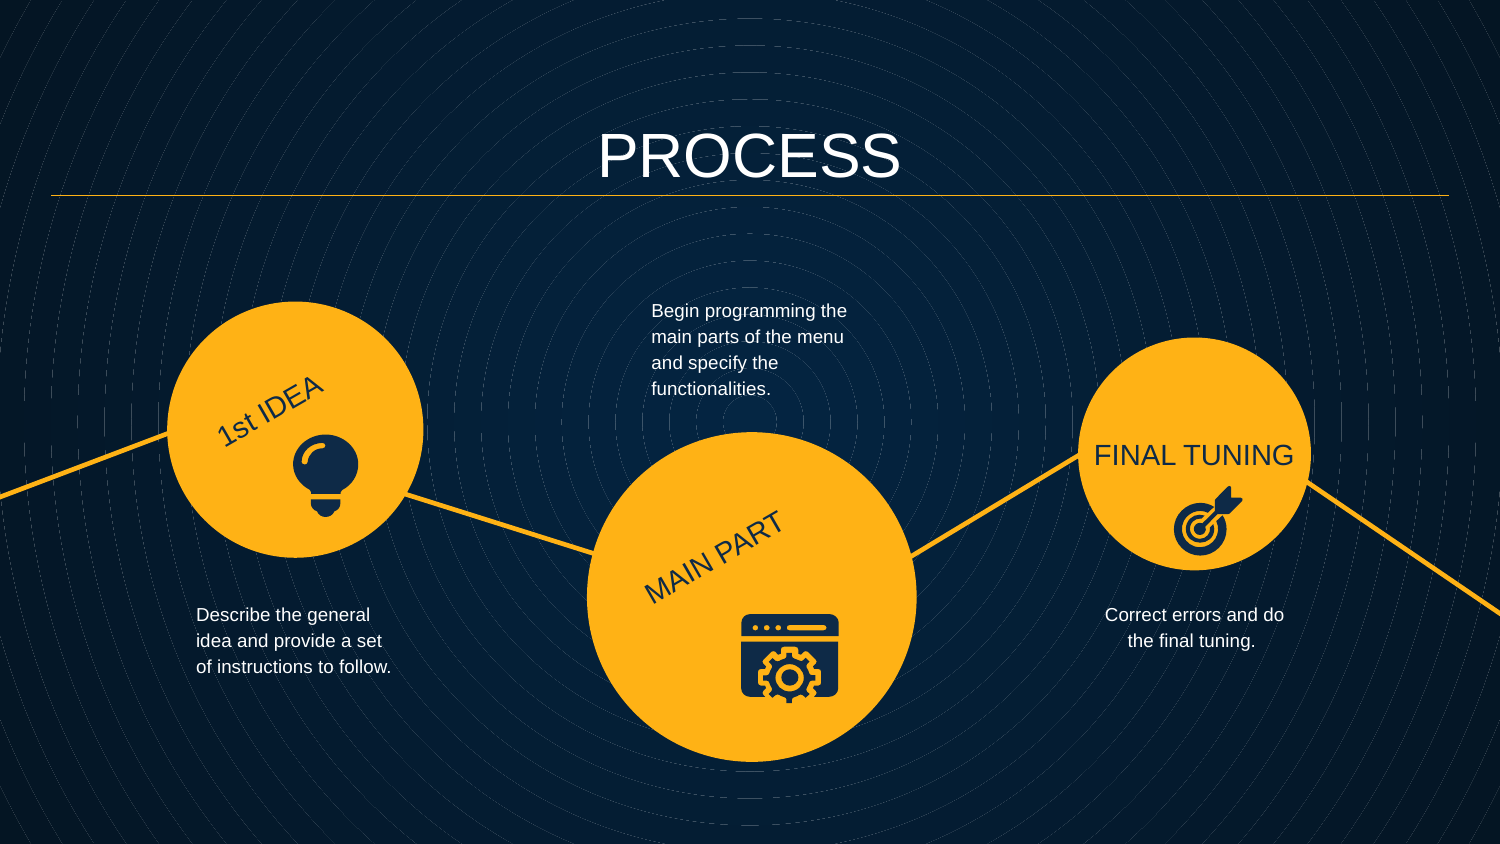

# PROCESS
Begin programming the main parts of the menu and specify the functionalities.

1st IDEA
FINAL TUNING

MAIN PART
Describe the general idea and provide a set of instructions to follow.
Correct errors and do the final tuning.